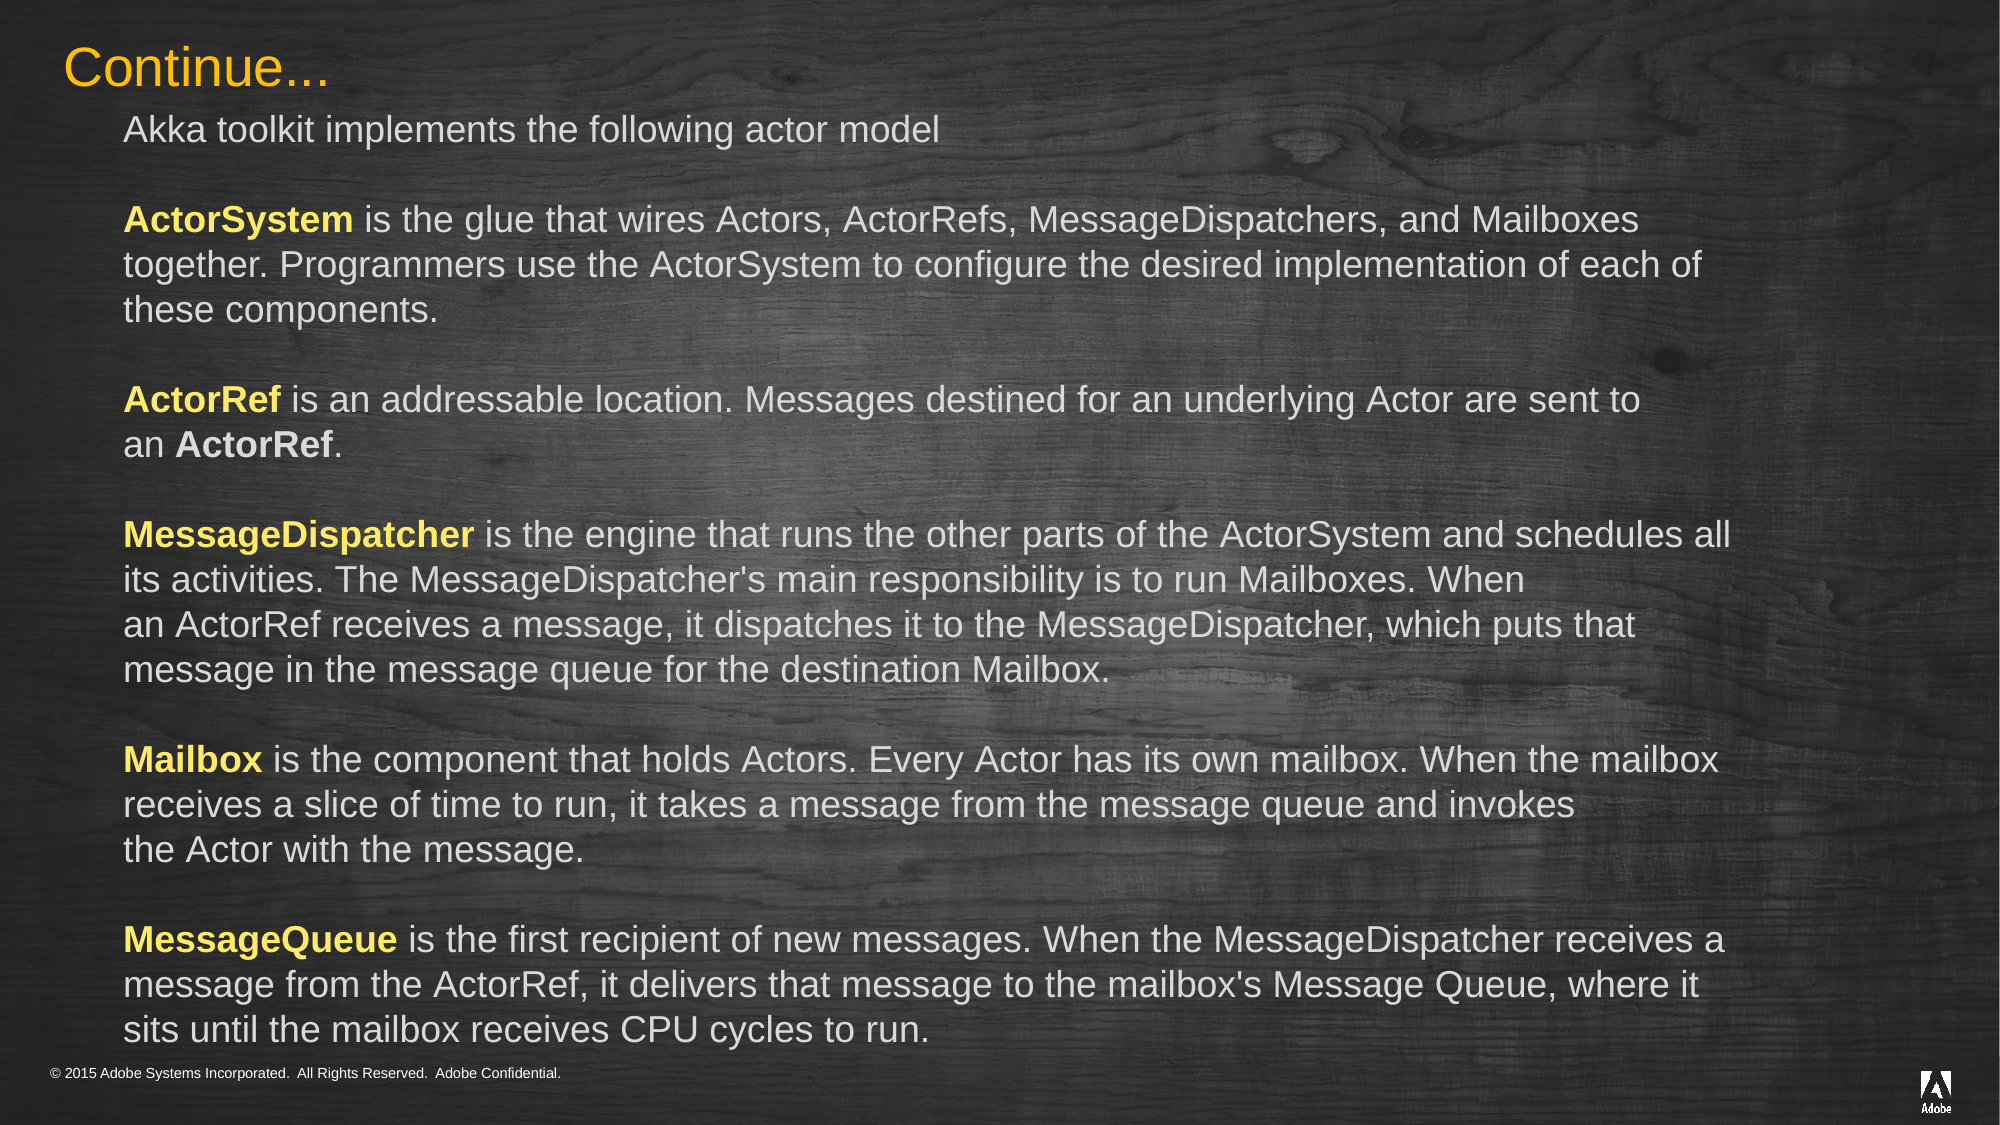

# Continue...
Akka toolkit implements the following actor model

ActorSystem is the glue that wires Actors, ActorRefs, MessageDispatchers, and Mailboxes together. Programmers use the ActorSystem to configure the desired implementation of each of these components.

ActorRef is an addressable location. Messages destined for an underlying Actor are sent to an ActorRef.

MessageDispatcher is the engine that runs the other parts of the ActorSystem and schedules all its activities. The MessageDispatcher's main responsibility is to run Mailboxes. When an ActorRef receives a message, it dispatches it to the MessageDispatcher, which puts that message in the message queue for the destination Mailbox.

Mailbox is the component that holds Actors. Every Actor has its own mailbox. When the mailbox receives a slice of time to run, it takes a message from the message queue and invokes the Actor with the message.

MessageQueue is the first recipient of new messages. When the MessageDispatcher receives a message from the ActorRef, it delivers that message to the mailbox's Message Queue, where it sits until the mailbox receives CPU cycles to run.